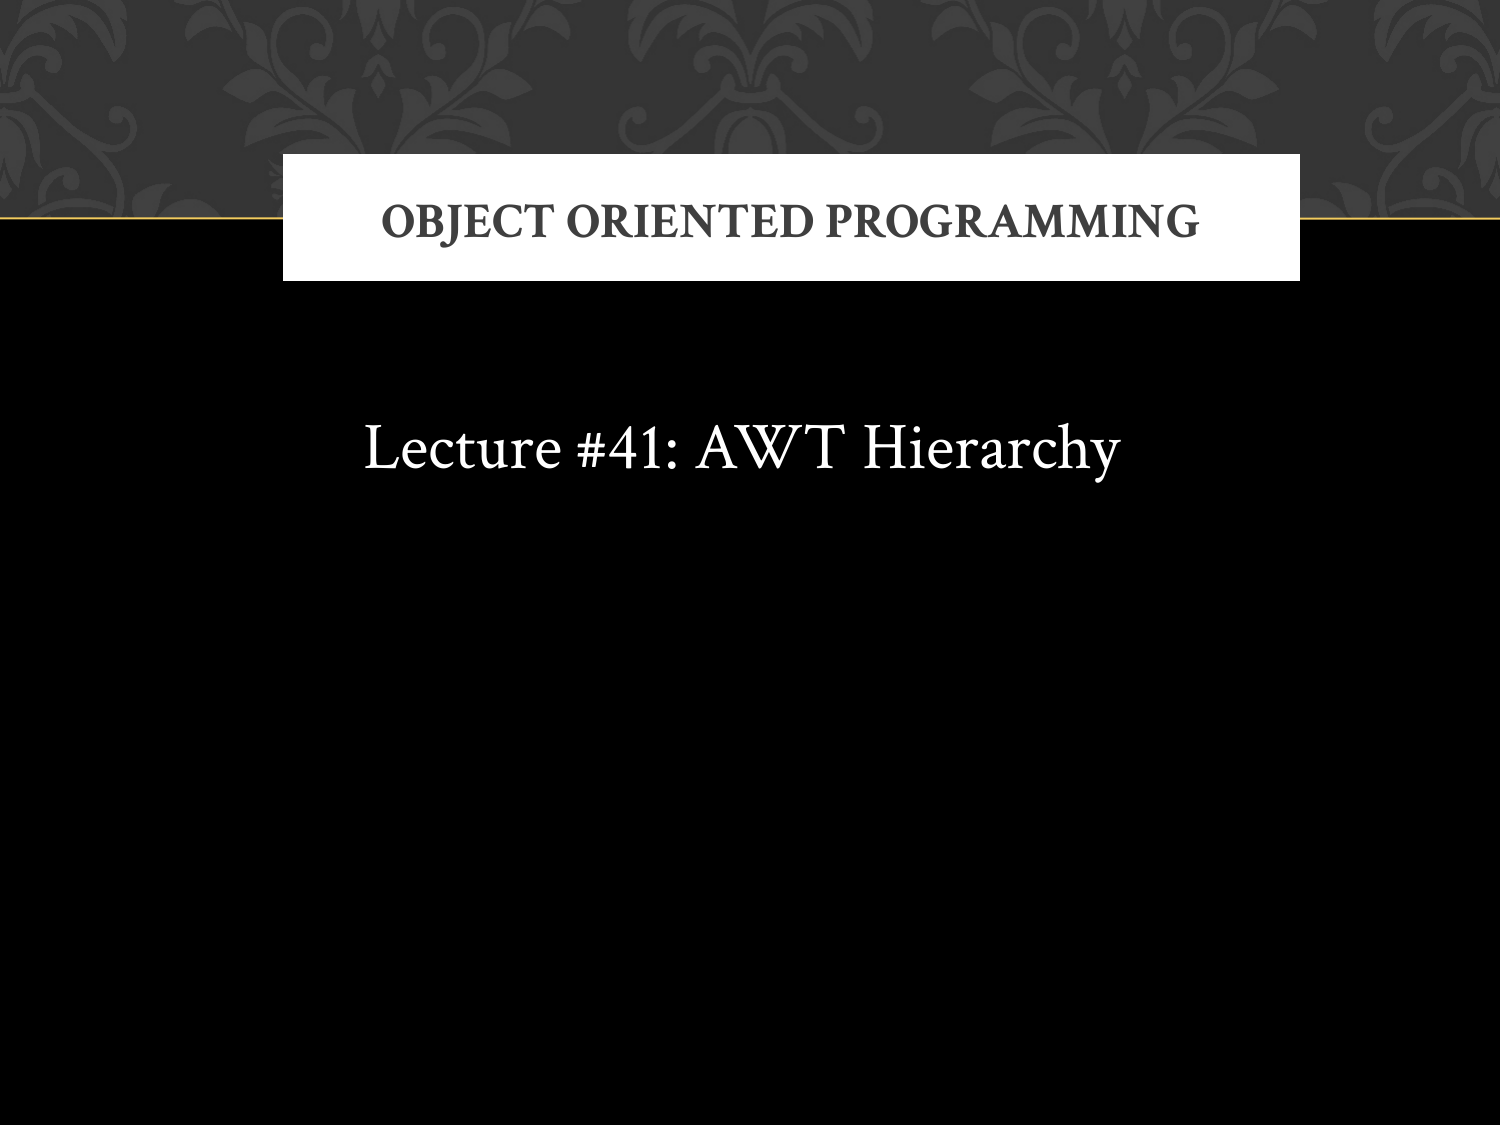

# OBJECT ORIENTED PROGRAMMING

Lecture #41: AWT Hierarchy